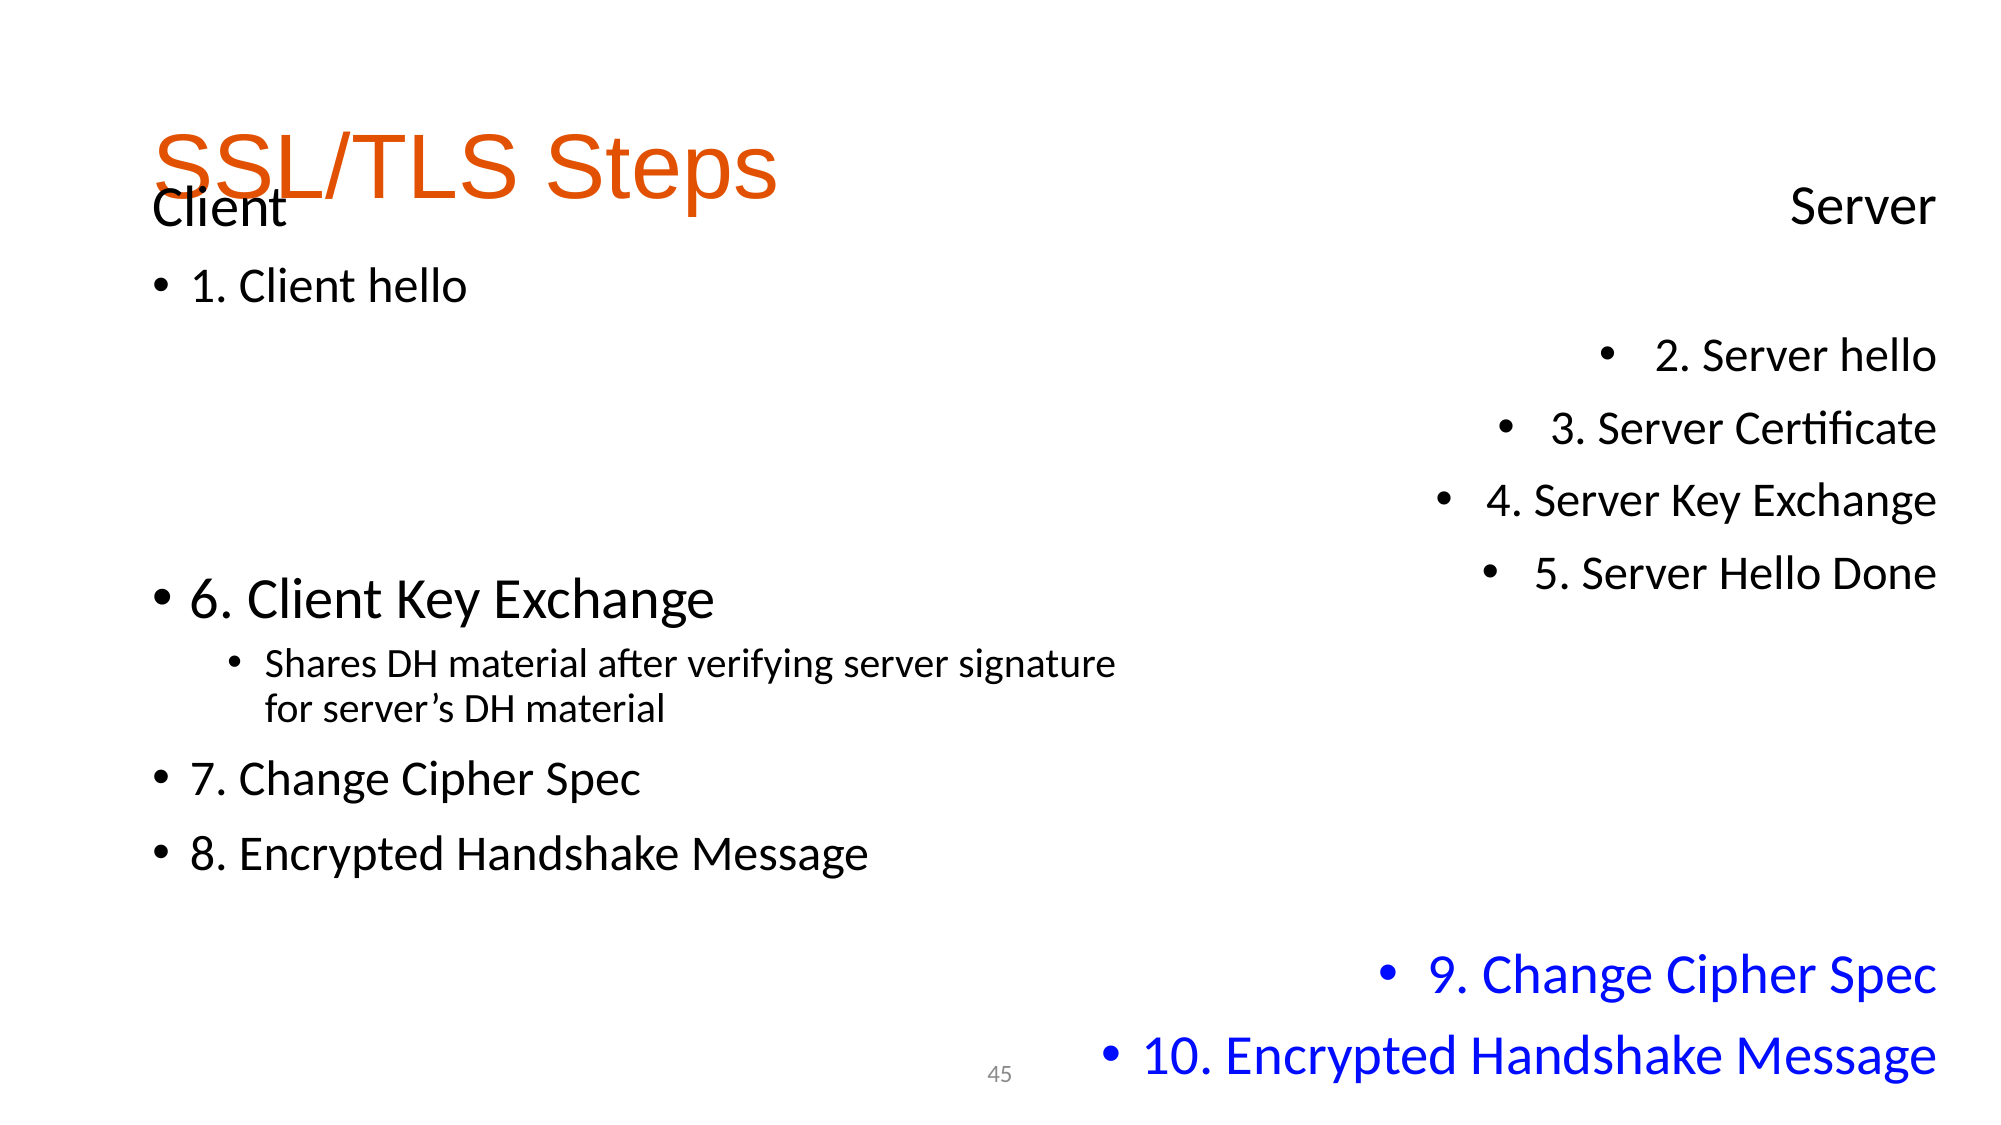

# SSL/TLS Steps
Client
1. Client hello

6. Client Key Exchange
Shares DH material after verifying server signature for server’s DH material
7. Change Cipher Spec
8. Encrypted Handshake Message
Server

2. Server hello
3. Server Certificate
4. Server Key Exchange
5. Server Hello Done

9. Change Cipher Spec
10. Encrypted Handshake Message
45